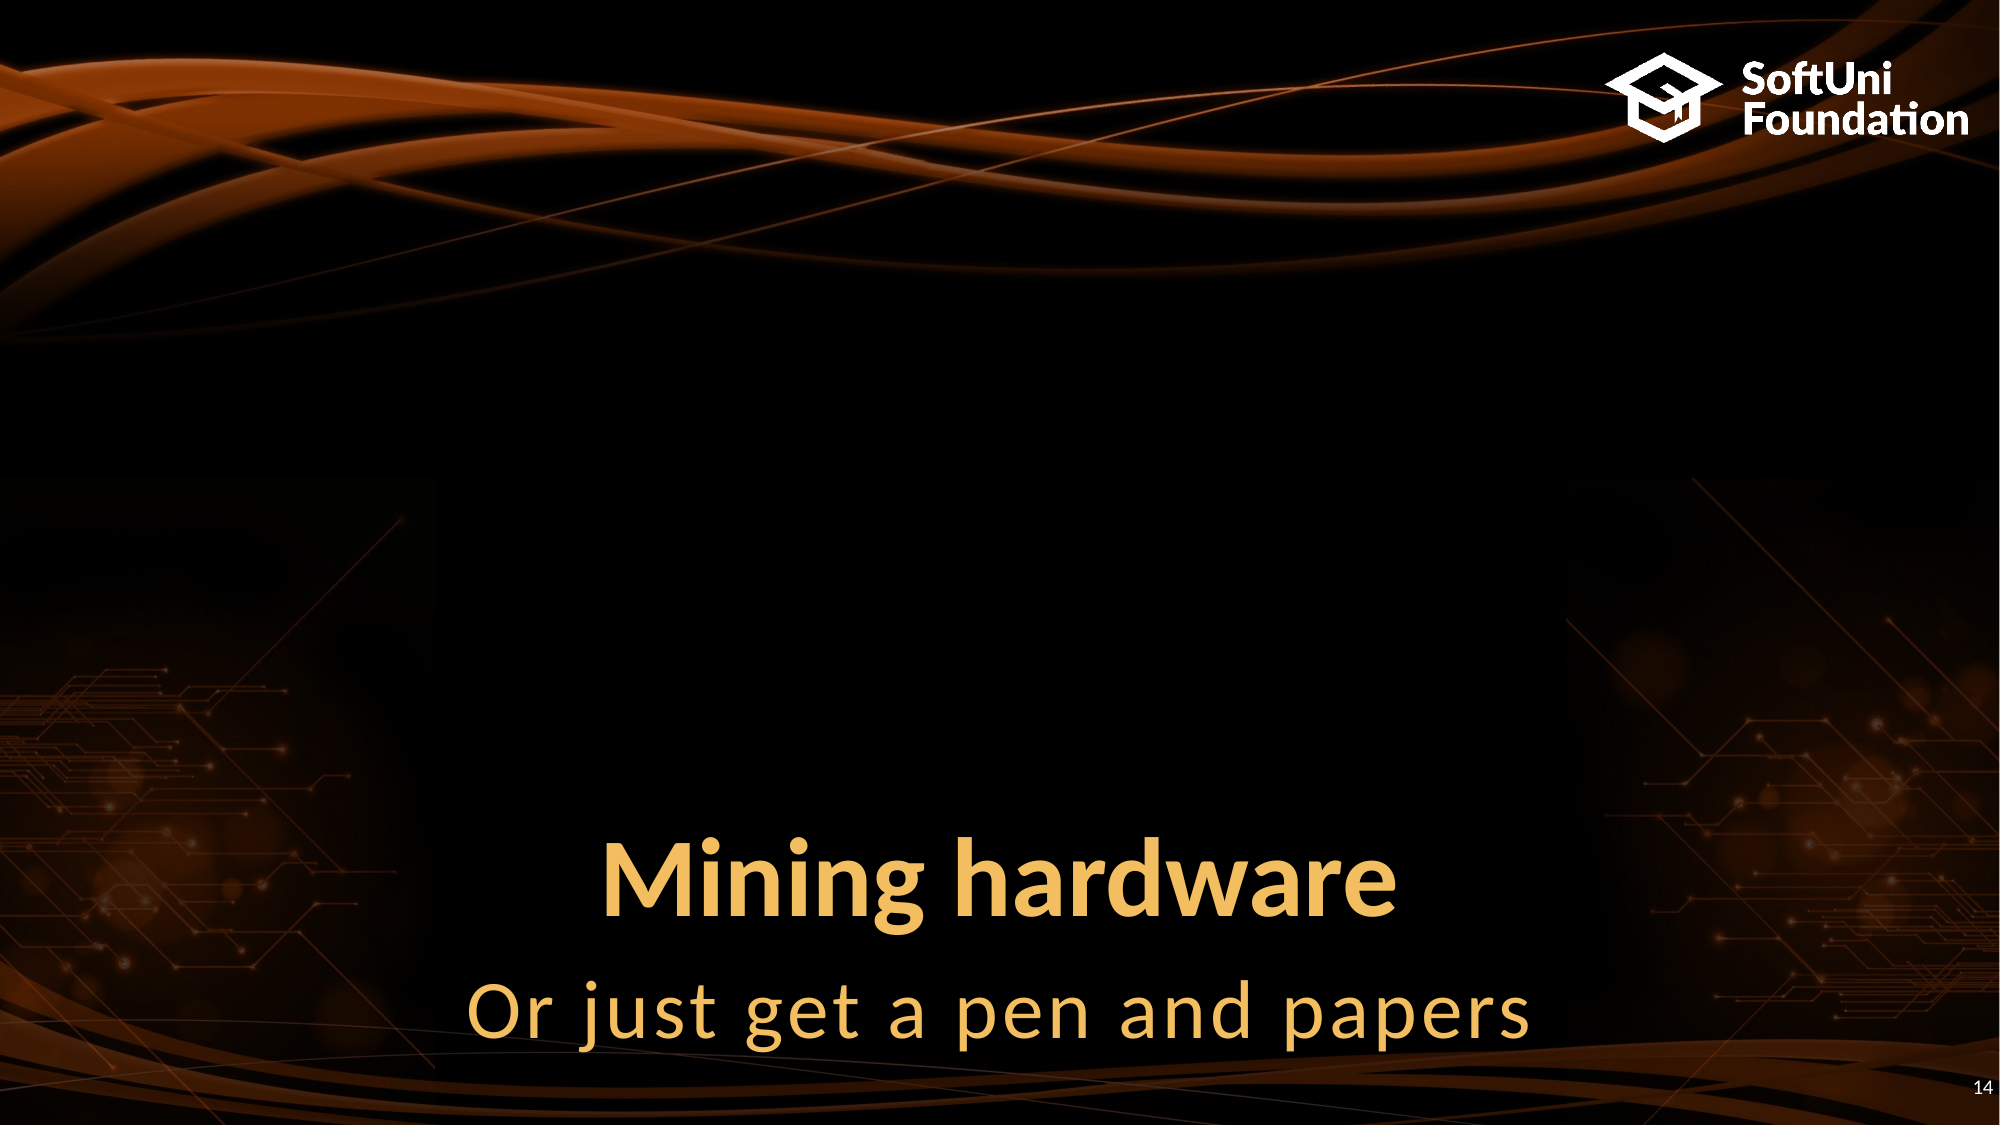

# Mining hardware
Or just get a pen and papers
14